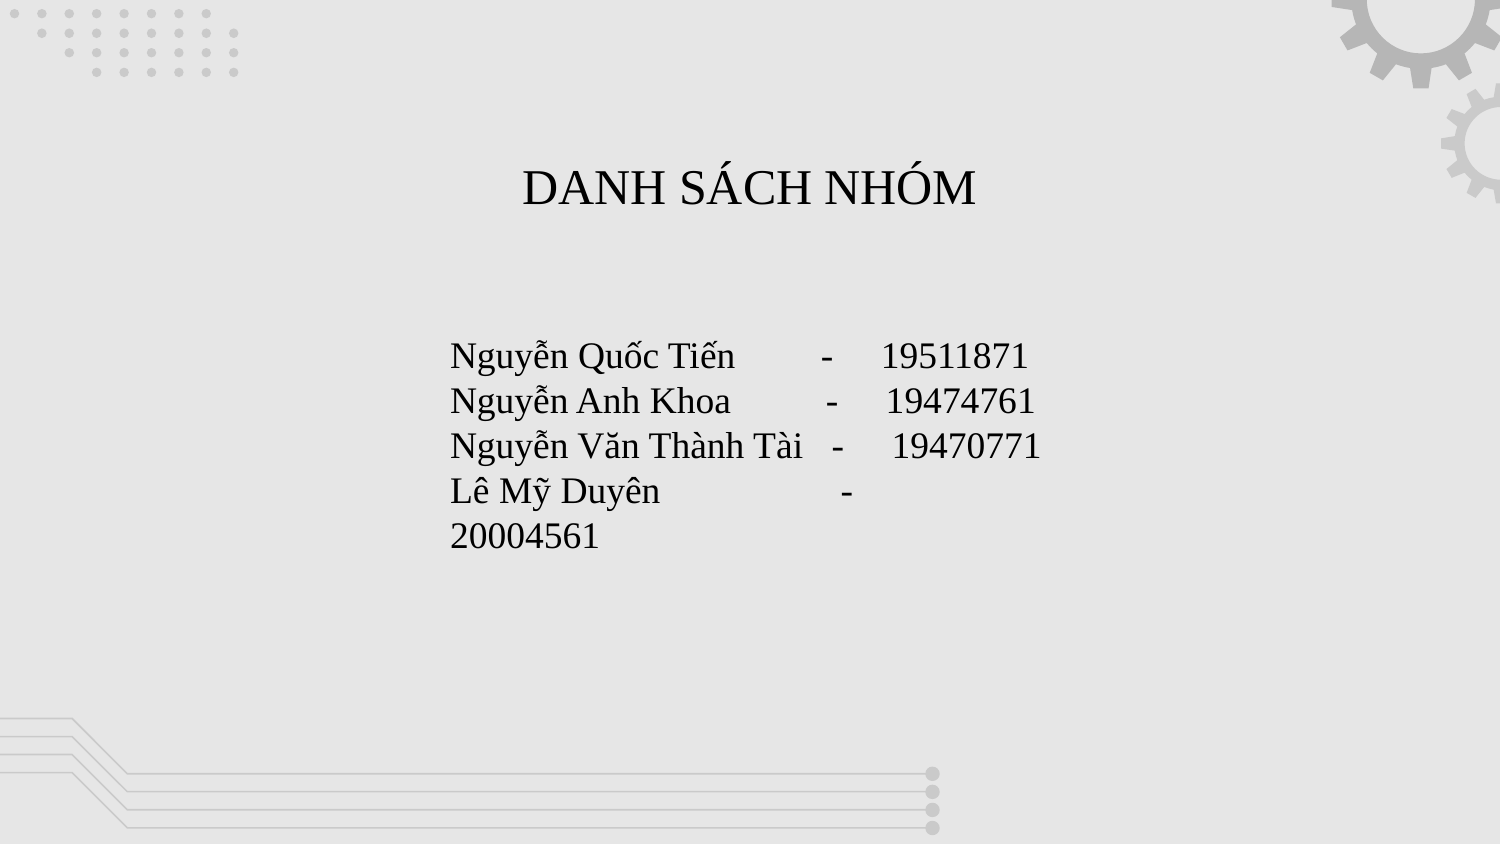

DANH SÁCH NHÓM
Nguyễn Quốc Tiến         -     19511871
Nguyễn Anh Khoa          -     19474761
Nguyễn Văn Thành Tài   -     19470771
Lê Mỹ Duyên                   -     20004561